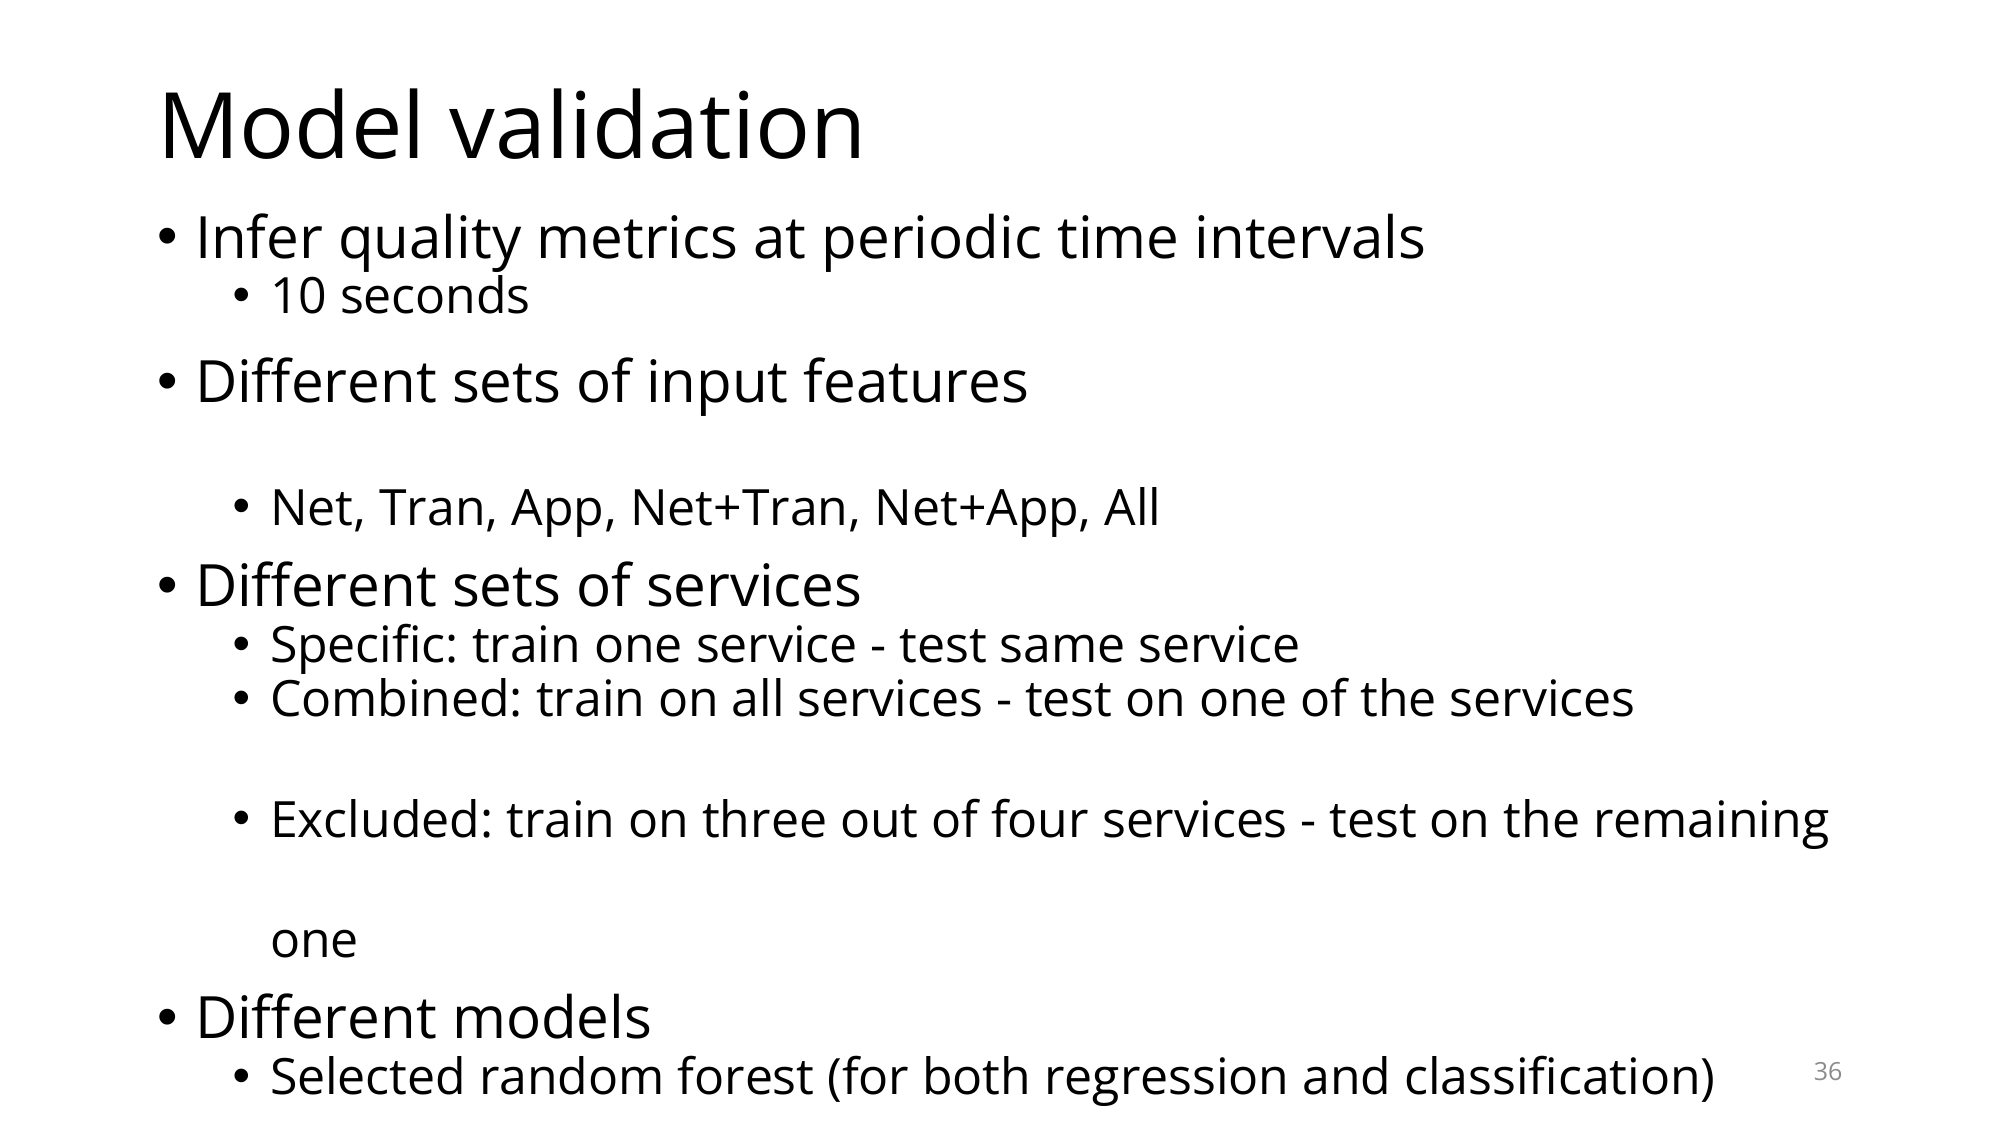

# Model validation
Infer quality metrics at periodic time intervals
10 seconds
Different sets of input features
Net, Tran, App, Net+Tran, Net+App, All
Different sets of services
Specific: train one service - test same service
Combined: train on all services - test on one of the services
Excluded: train on three out of four services - test on the remaining one
Different models
Selected random forest (for both regression and classification)
36